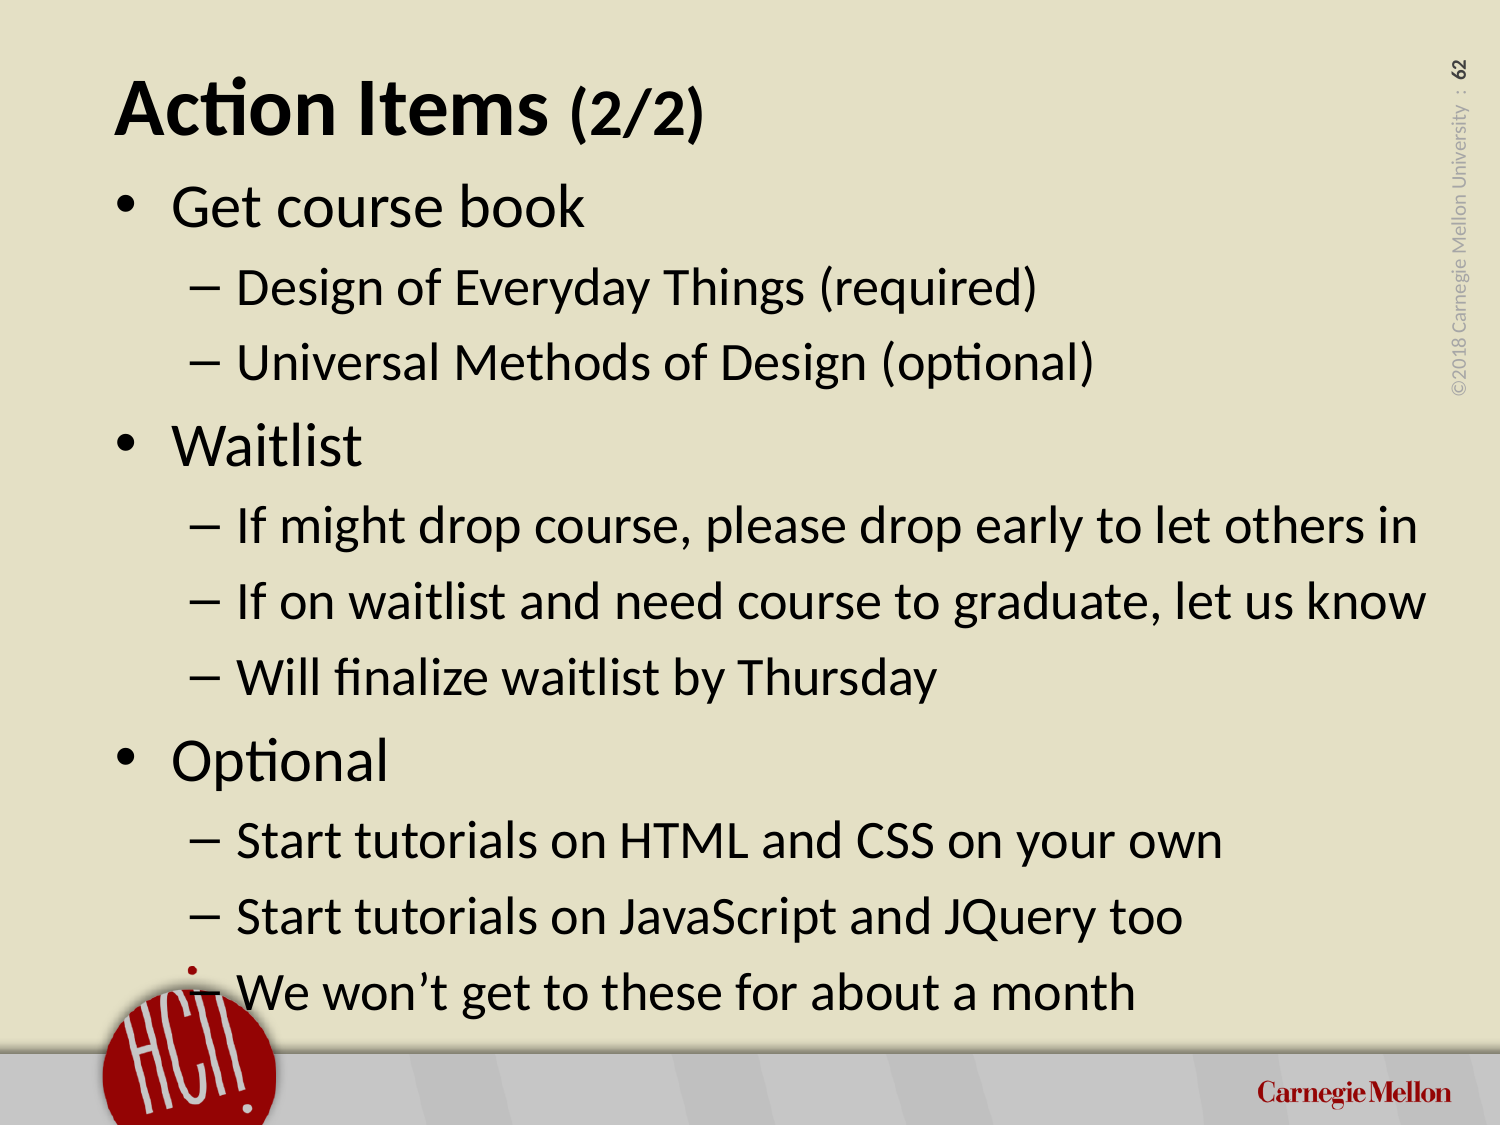

# Action Items (2/2)
Get course book
Design of Everyday Things (required)
Universal Methods of Design (optional)
Waitlist
If might drop course, please drop early to let others in
If on waitlist and need course to graduate, let us know
Will finalize waitlist by Thursday
Optional
Start tutorials on HTML and CSS on your own
Start tutorials on JavaScript and JQuery too
We won’t get to these for about a month